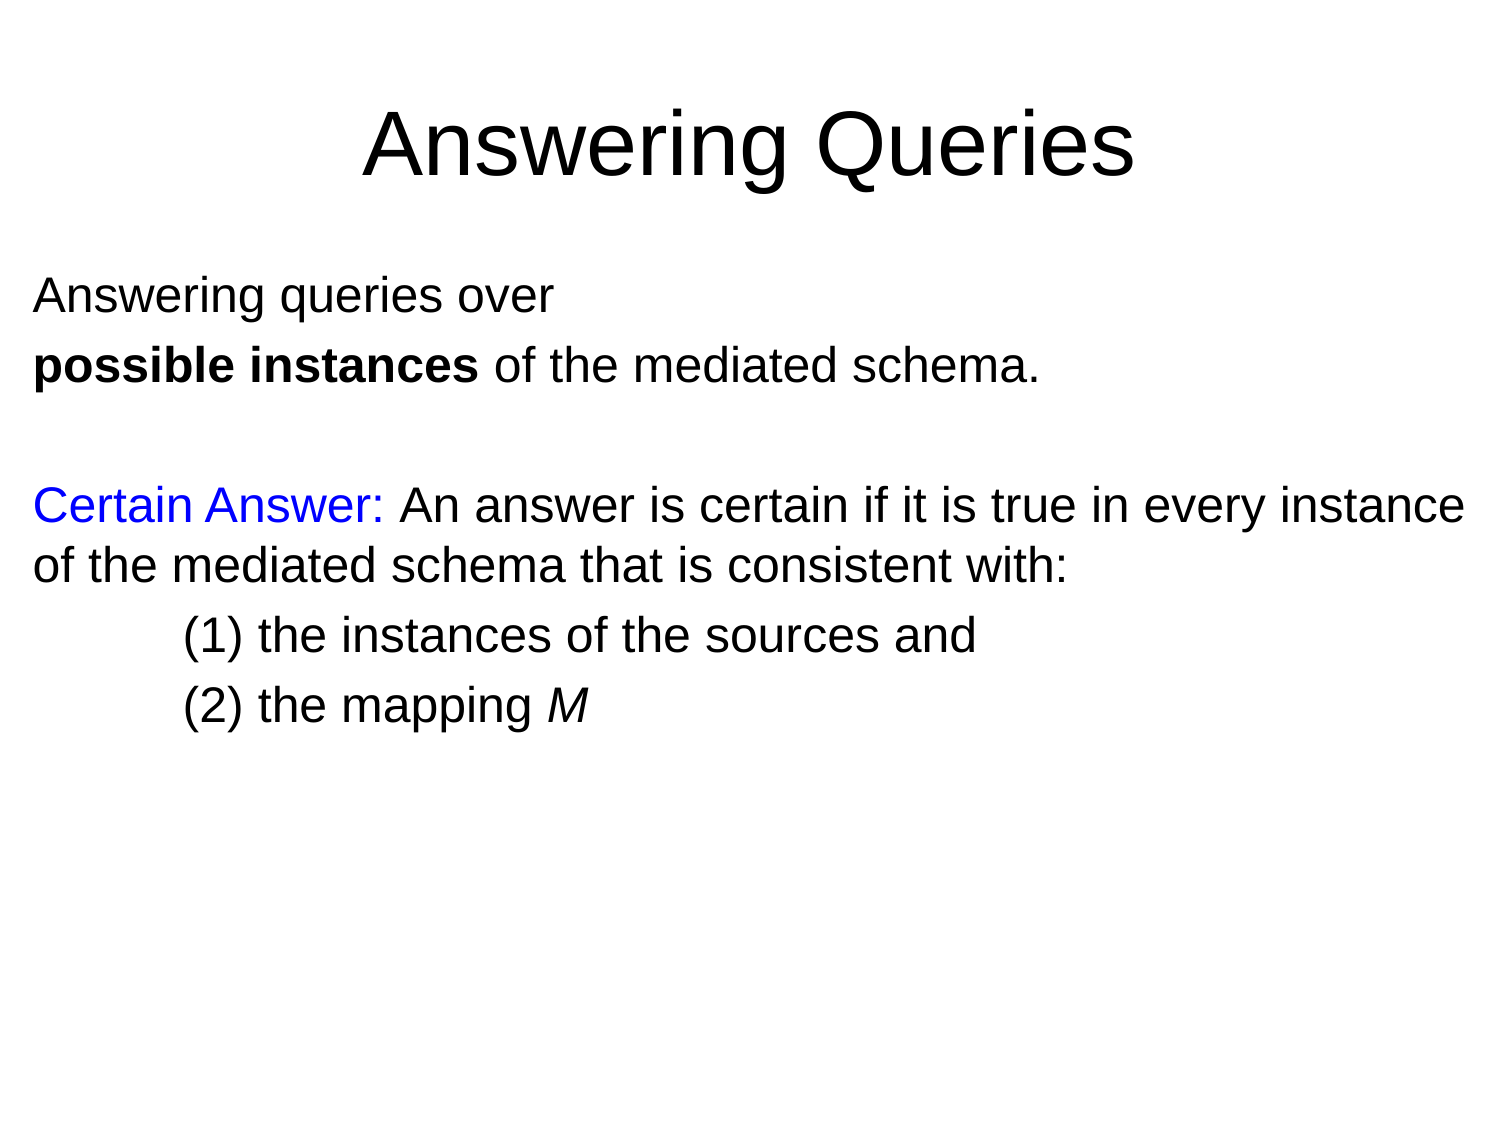

# Answering Queries
Answering queries over
possible instances of the mediated schema.

Certain Answer: An answer is certain if it is true in every instance of the mediated schema that is consistent with:
	(1) the instances of the sources and
	(2) the mapping M